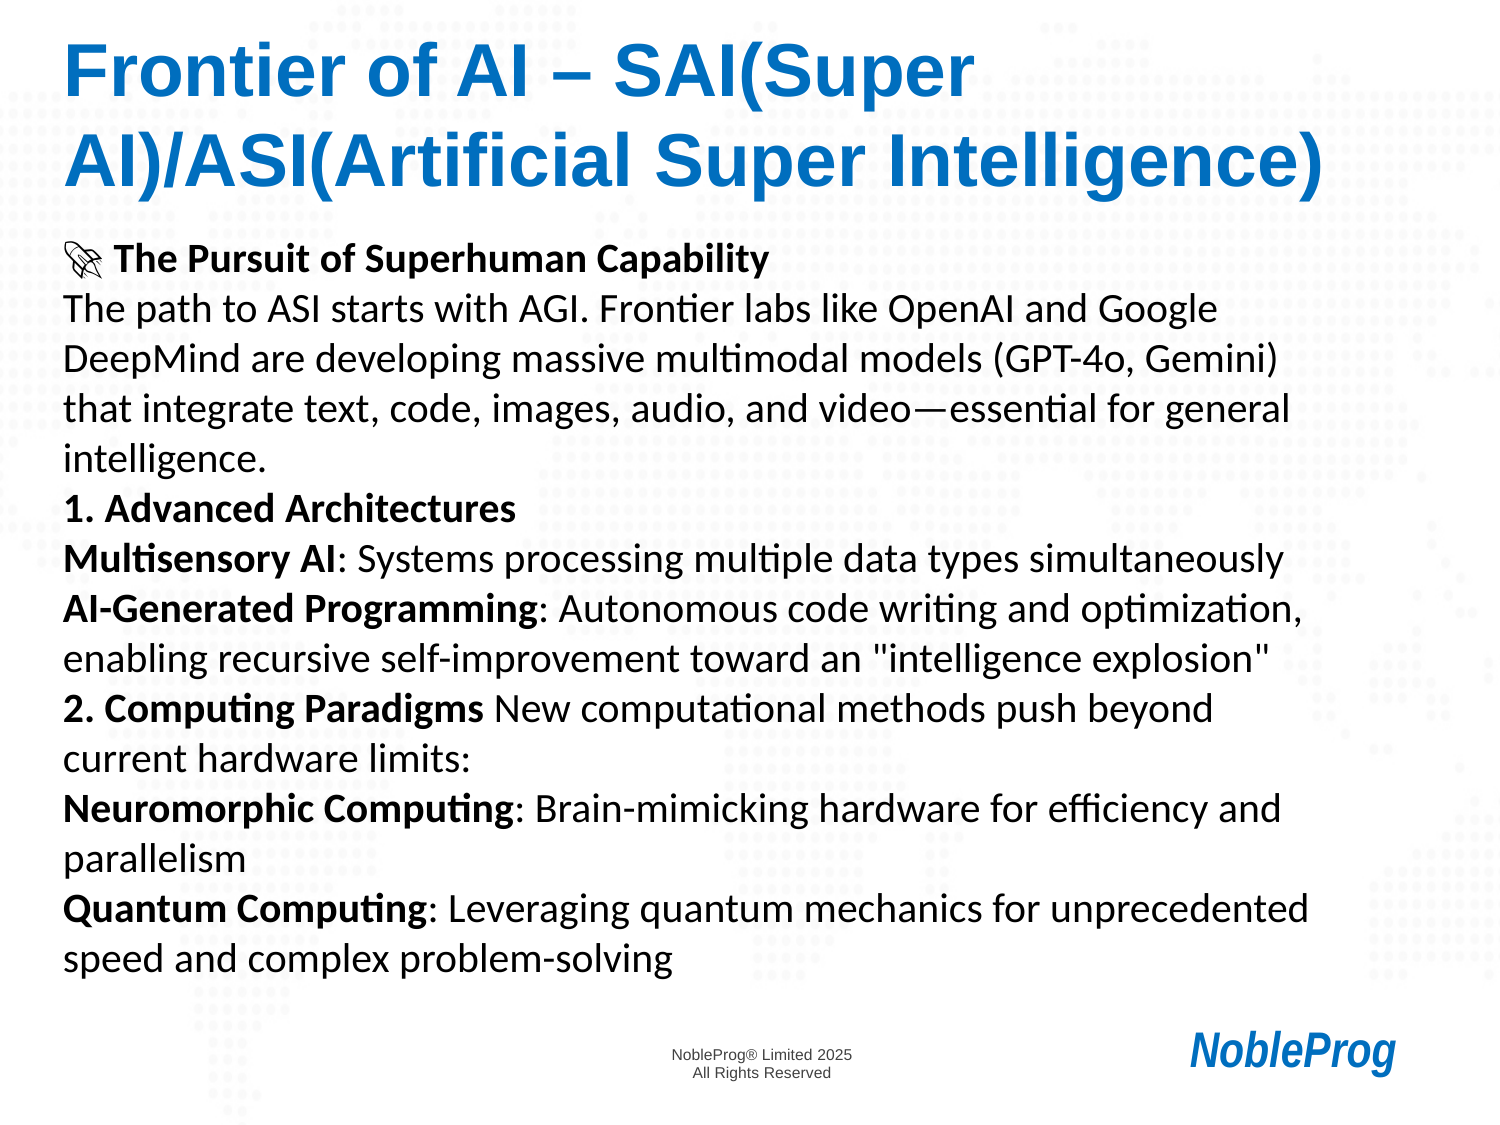

# Frontier of AI – SAI(Super AI)/ASI(Artificial Super Intelligence)
🚀 The Pursuit of Superhuman Capability
The path to ASI starts with AGI. Frontier labs like OpenAI and Google DeepMind are developing massive multimodal models (GPT-4o, Gemini) that integrate text, code, images, audio, and video—essential for general intelligence.
1. Advanced Architectures
Multisensory AI: Systems processing multiple data types simultaneously
AI-Generated Programming: Autonomous code writing and optimization, enabling recursive self-improvement toward an "intelligence explosion"
2. Computing Paradigms New computational methods push beyond current hardware limits:
Neuromorphic Computing: Brain-mimicking hardware for efficiency and parallelism
Quantum Computing: Leveraging quantum mechanics for unprecedented speed and complex problem-solving